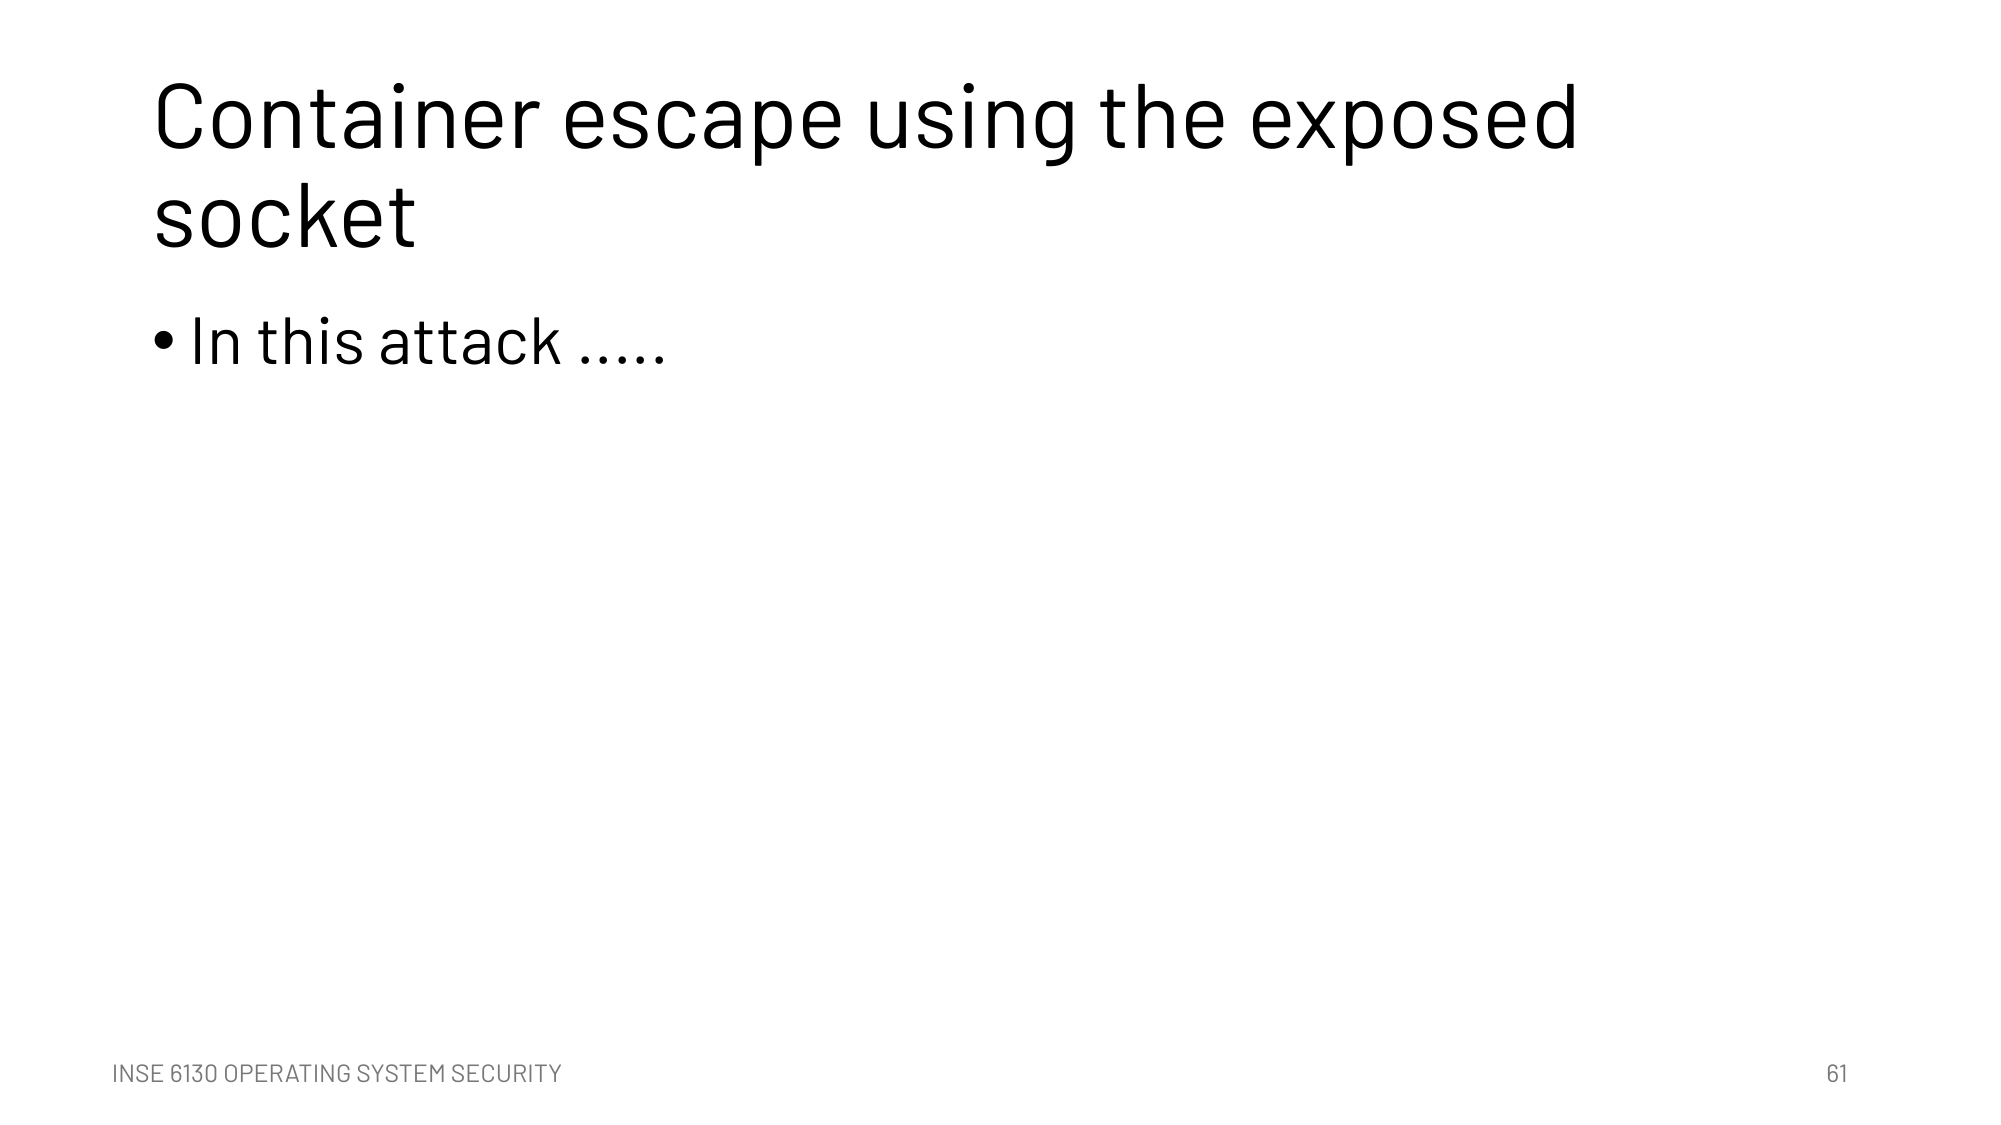

# Container escape using the exposed socket
In this attack .....
INSE 6130 OPERATING SYSTEM SECURITY
61